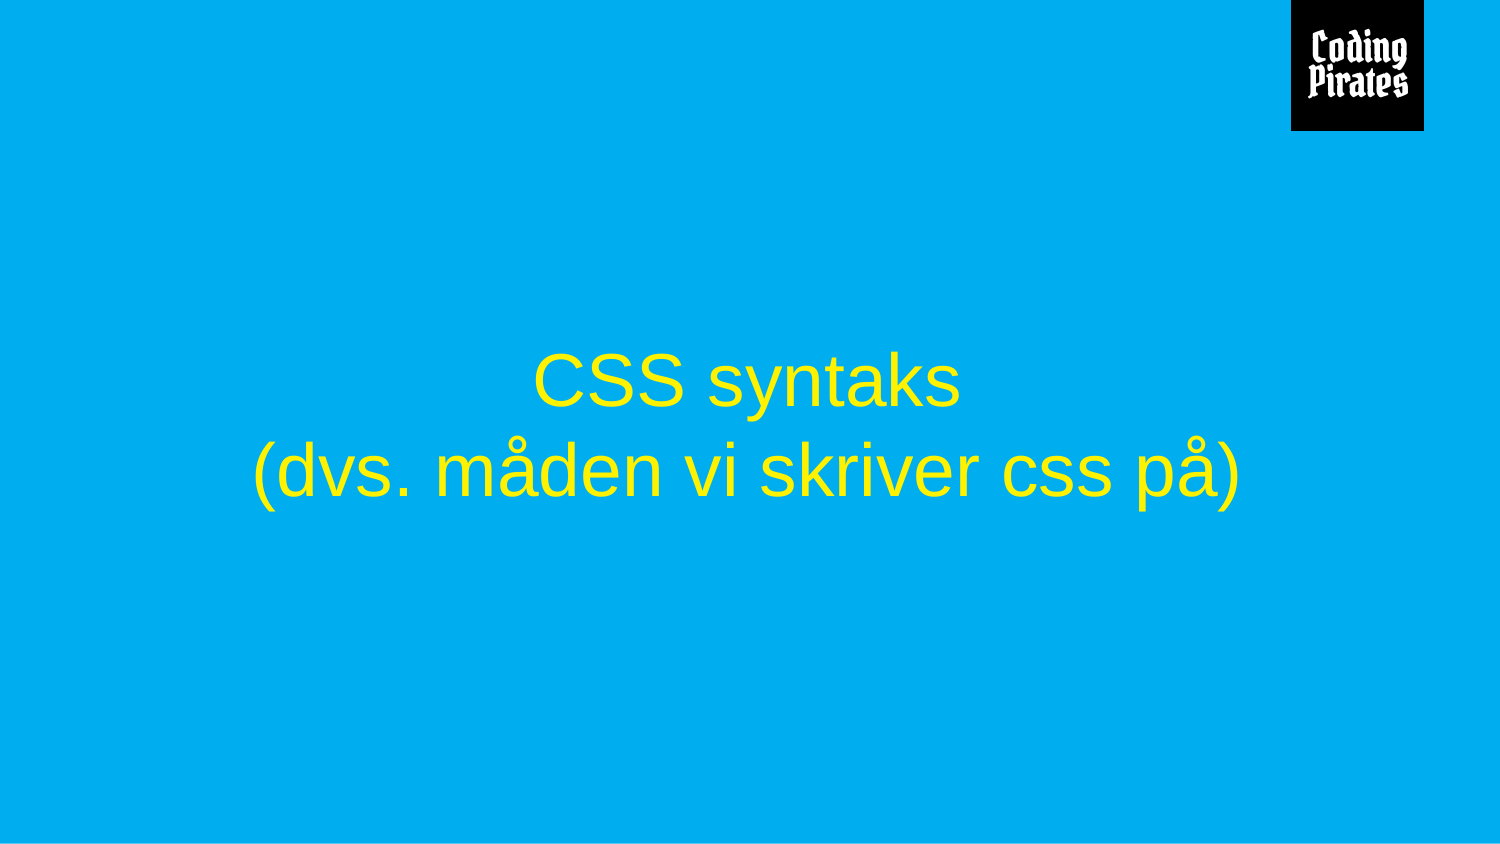

# CSS syntaks
(dvs. måden vi skriver css på)